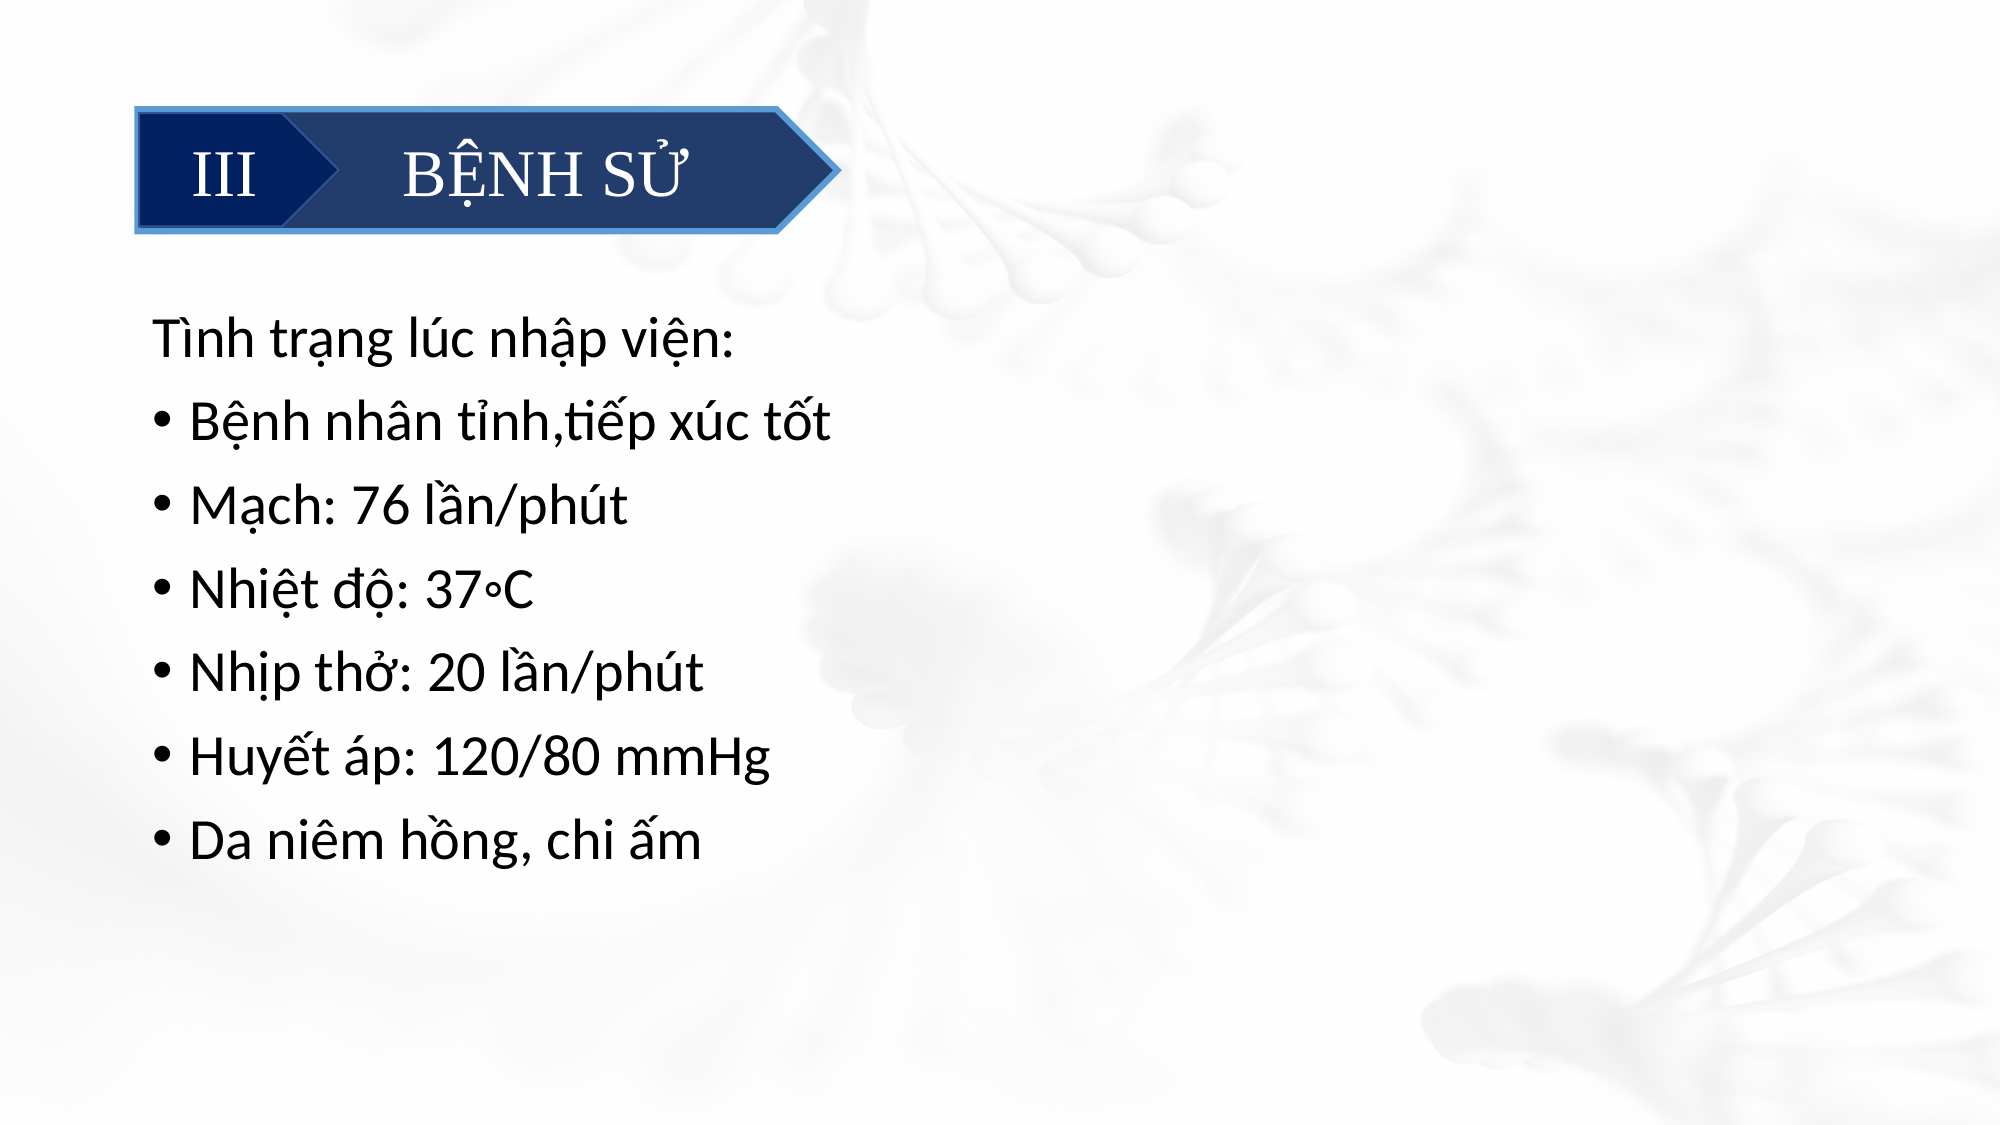

#
	      BỆNH SỬ
III
Tình trạng lúc nhập viện:
Bệnh nhân tỉnh,tiếp xúc tốt
Mạch: 76 lần/phút
Nhiệt độ: 37◦C
Nhịp thở: 20 lần/phút
Huyết áp: 120/80 mmHg
Da niêm hồng, chi ấm